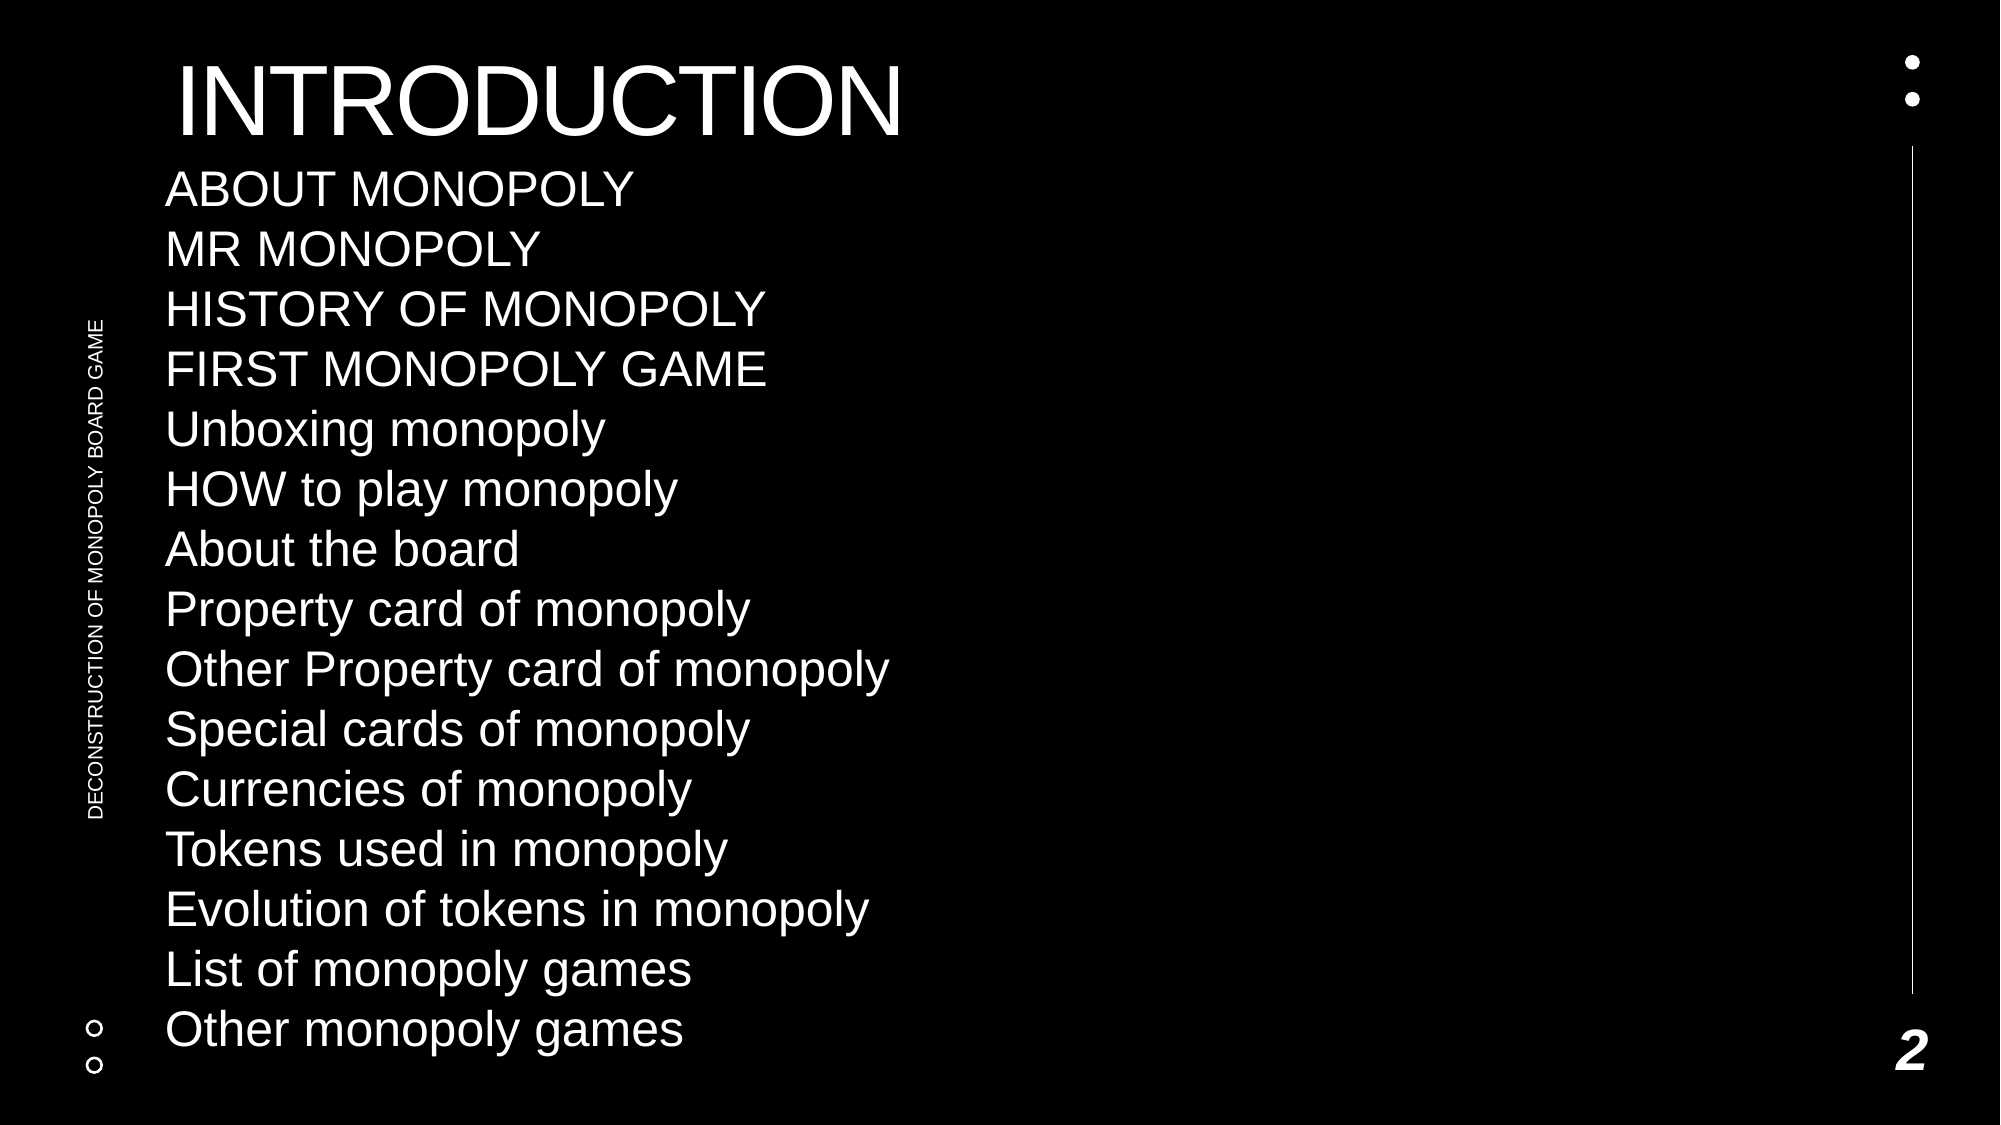

# INTRODUCTION
ABOUT MONOPOLY
MR MONOPOLY
HISTORY OF MONOPOLY
FIRST MONOPOLY GAME
Unboxing monopoly
HOW to play monopoly
About the board
Property card of monopoly
Other Property card of monopoly
Special cards of monopoly
Currencies of monopoly
Tokens used in monopoly
Evolution of tokens in monopoly
List of monopoly games
Other monopoly games

DECONSTRUCTION OF MONOPOLY BOARD GAME
2